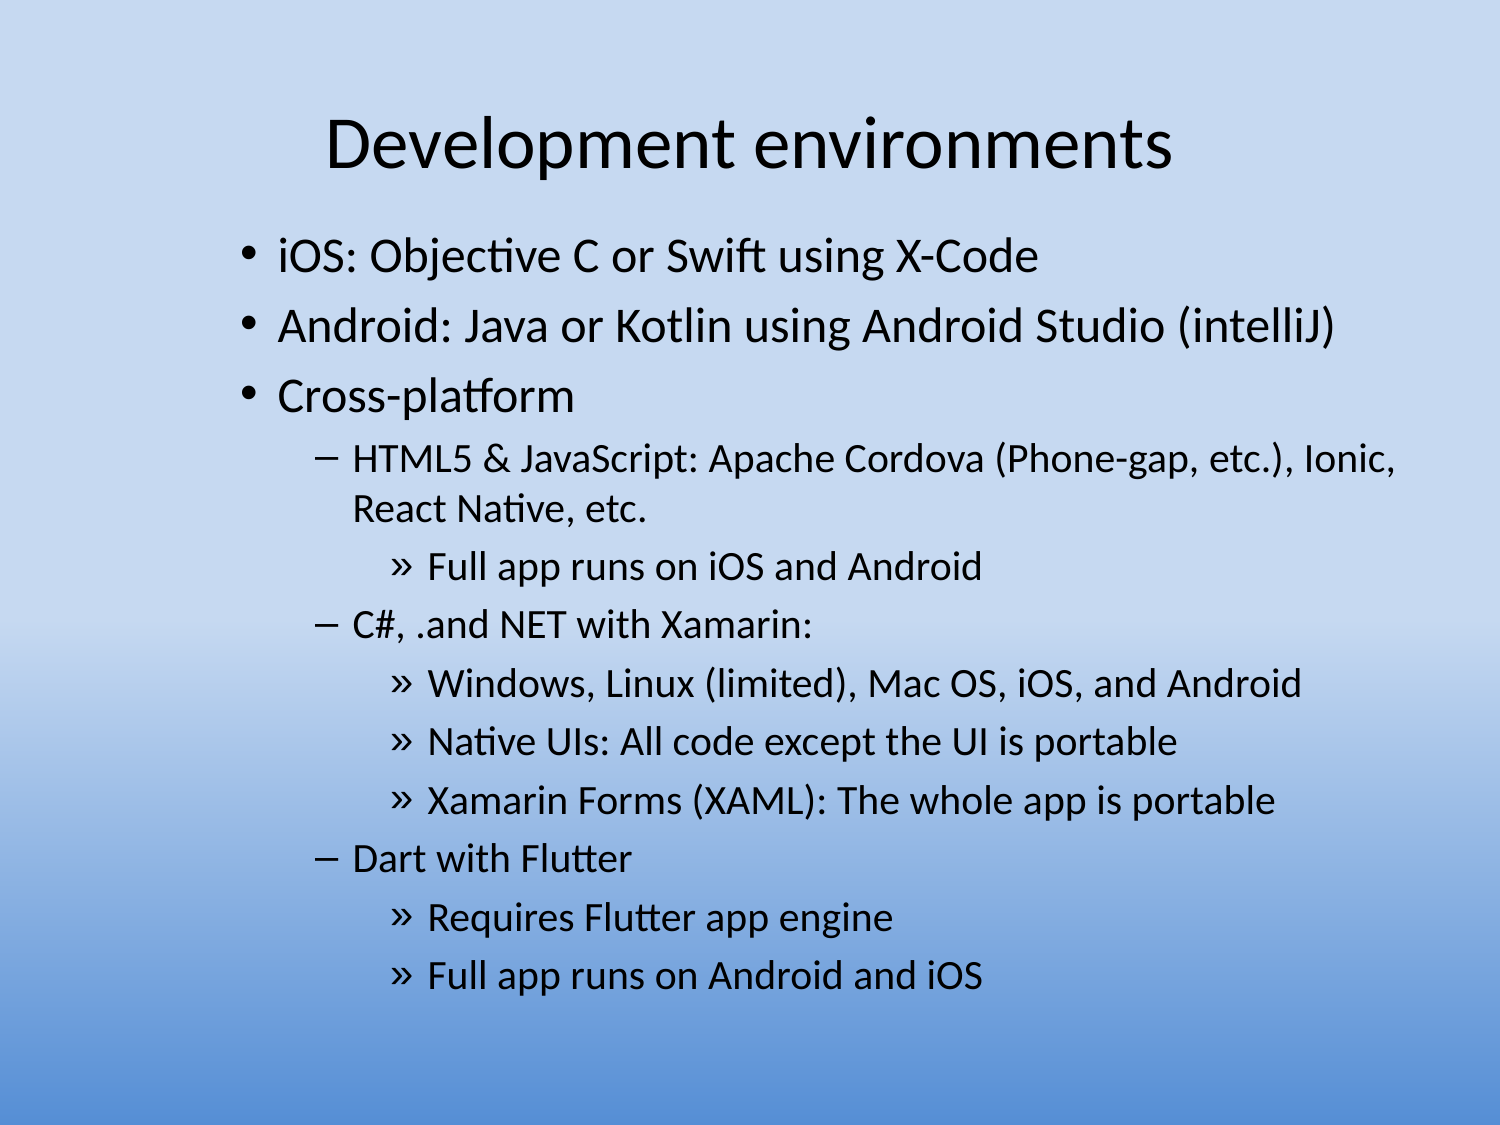

# Development environments
iOS: Objective C or Swift using X-Code
Android: Java or Kotlin using Android Studio (intelliJ)
Cross-platform
HTML5 & JavaScript: Apache Cordova (Phone-gap, etc.), Ionic, React Native, etc.
Full app runs on iOS and Android
C#, .and NET with Xamarin:
Windows, Linux (limited), Mac OS, iOS, and Android
Native UIs: All code except the UI is portable
Xamarin Forms (XAML): The whole app is portable
Dart with Flutter
Requires Flutter app engine
Full app runs on Android and iOS